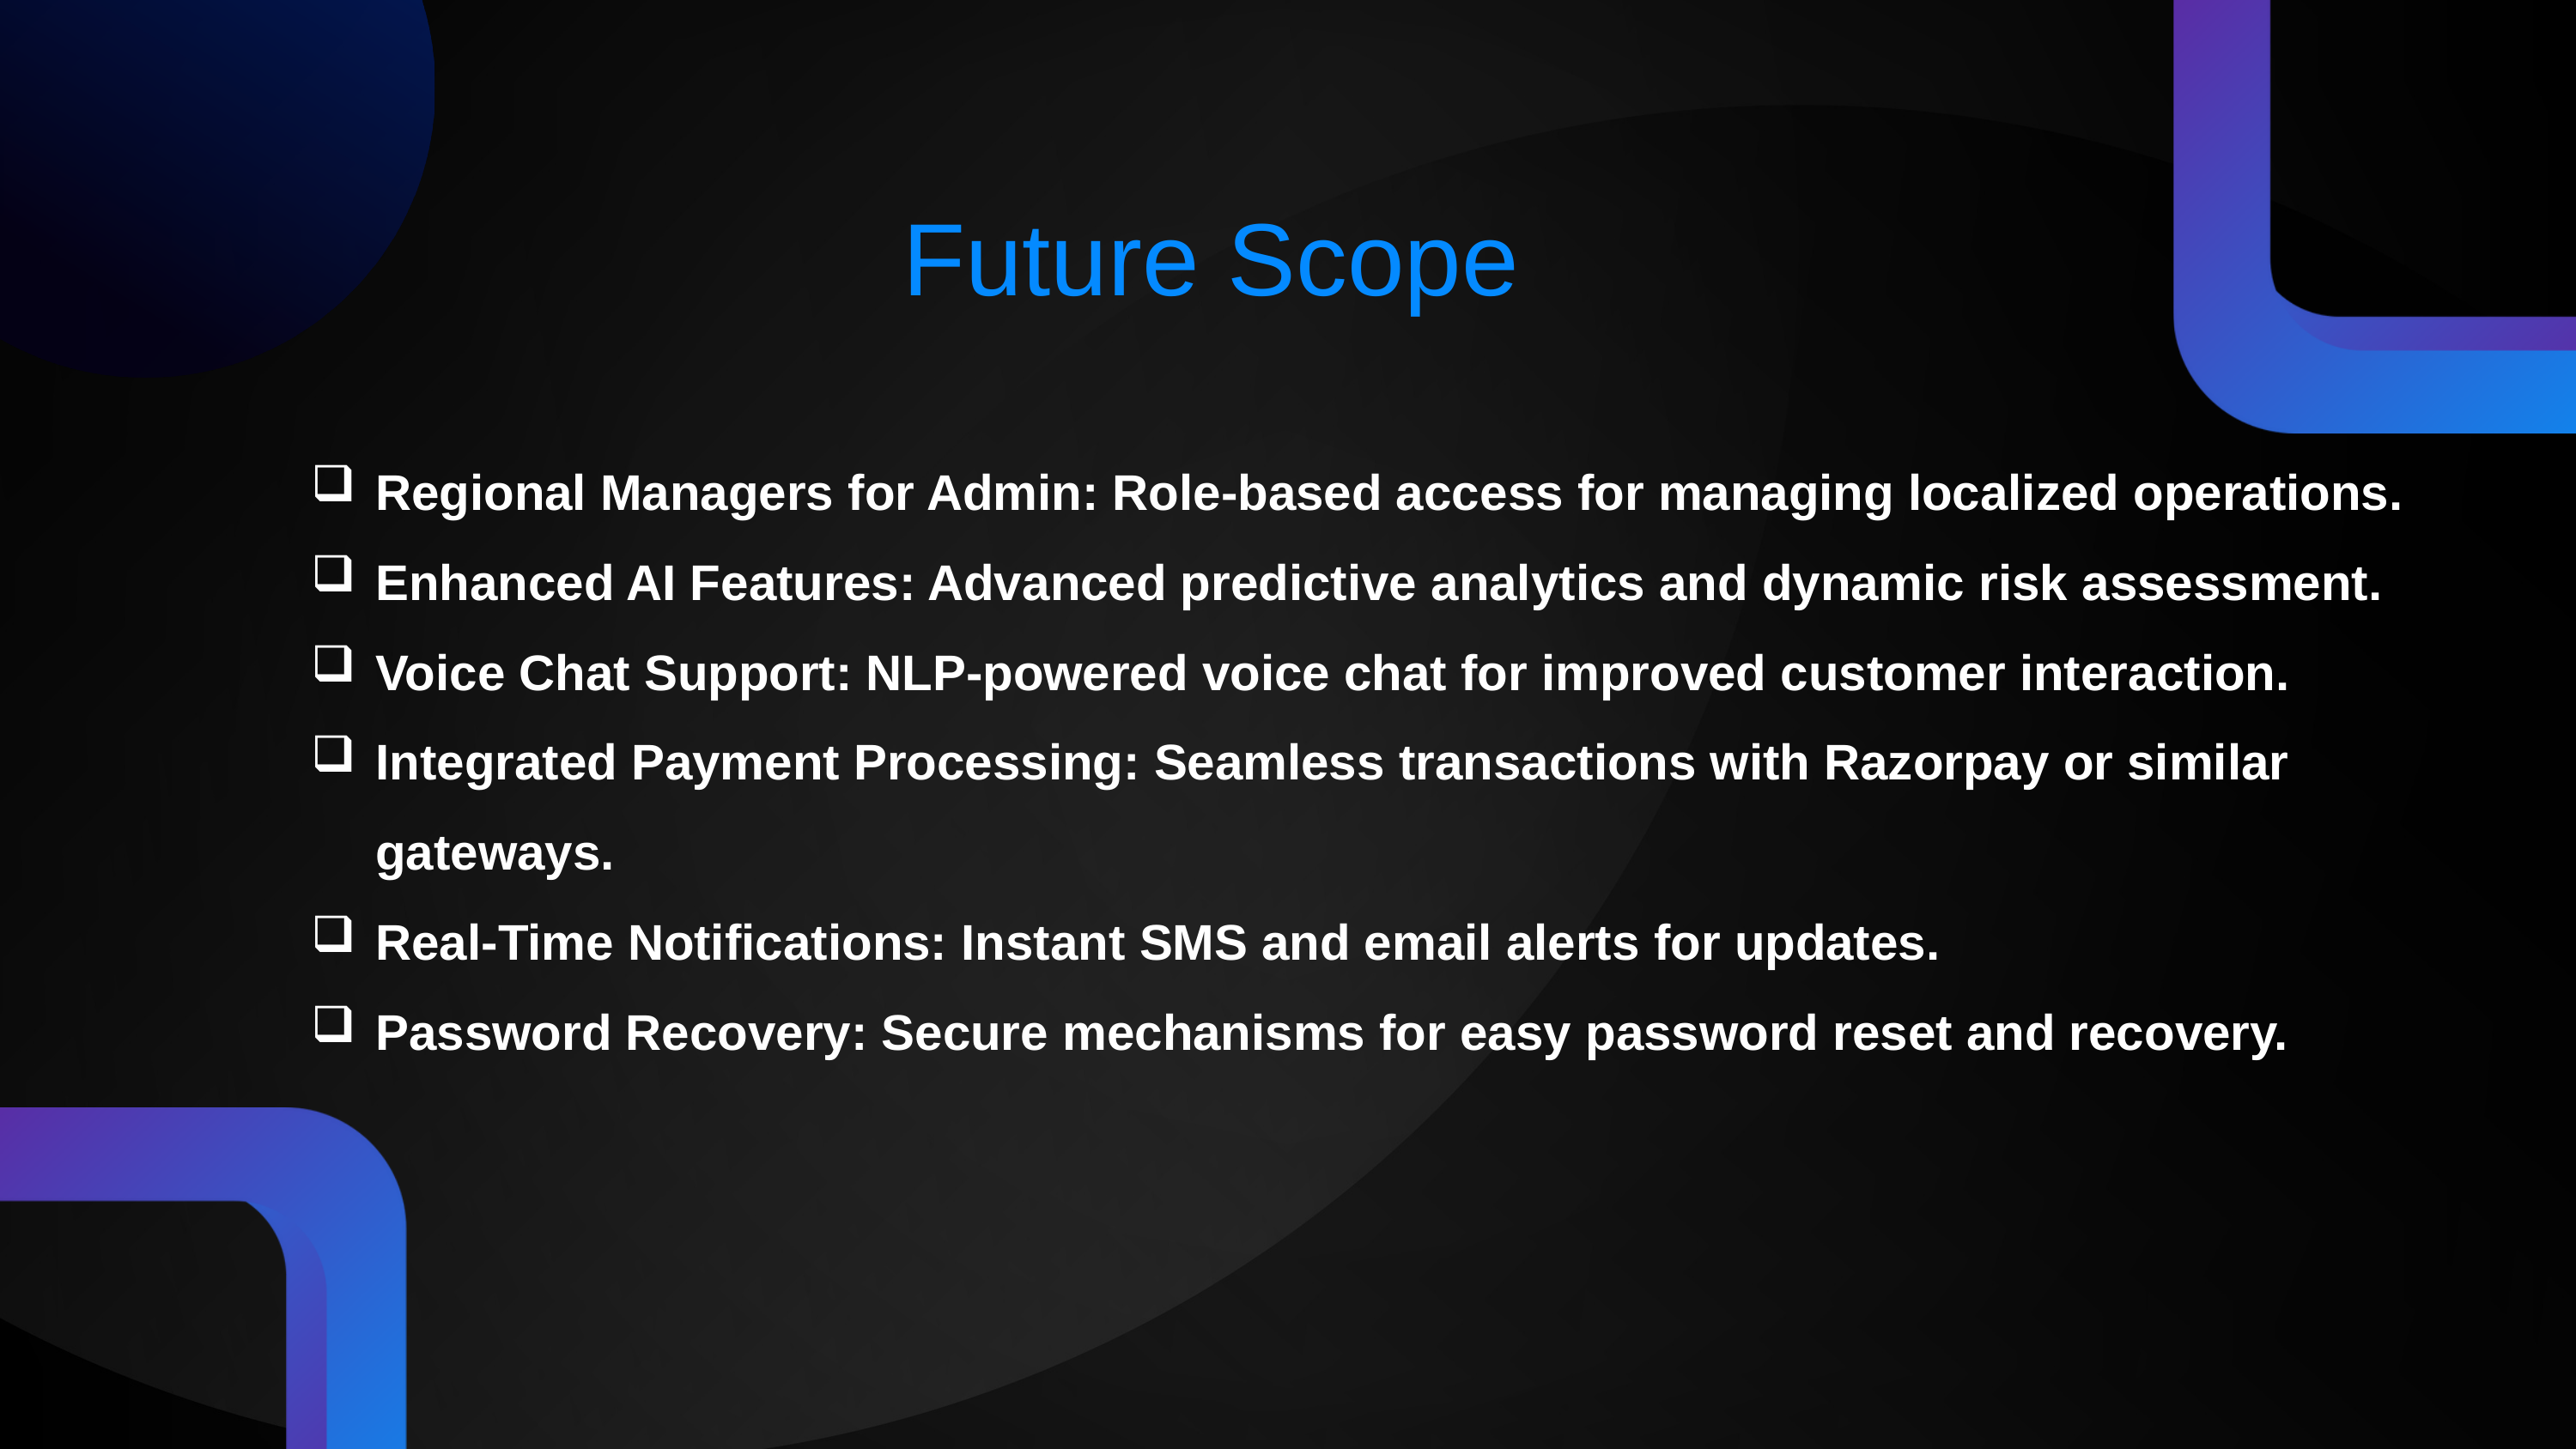

Future Scope
Regional Managers for Admin: Role-based access for managing localized operations.
Enhanced AI Features: Advanced predictive analytics and dynamic risk assessment.
Voice Chat Support: NLP-powered voice chat for improved customer interaction.
Integrated Payment Processing: Seamless transactions with Razorpay or similar gateways.
Real-Time Notifications: Instant SMS and email alerts for updates.
Password Recovery: Secure mechanisms for easy password reset and recovery.